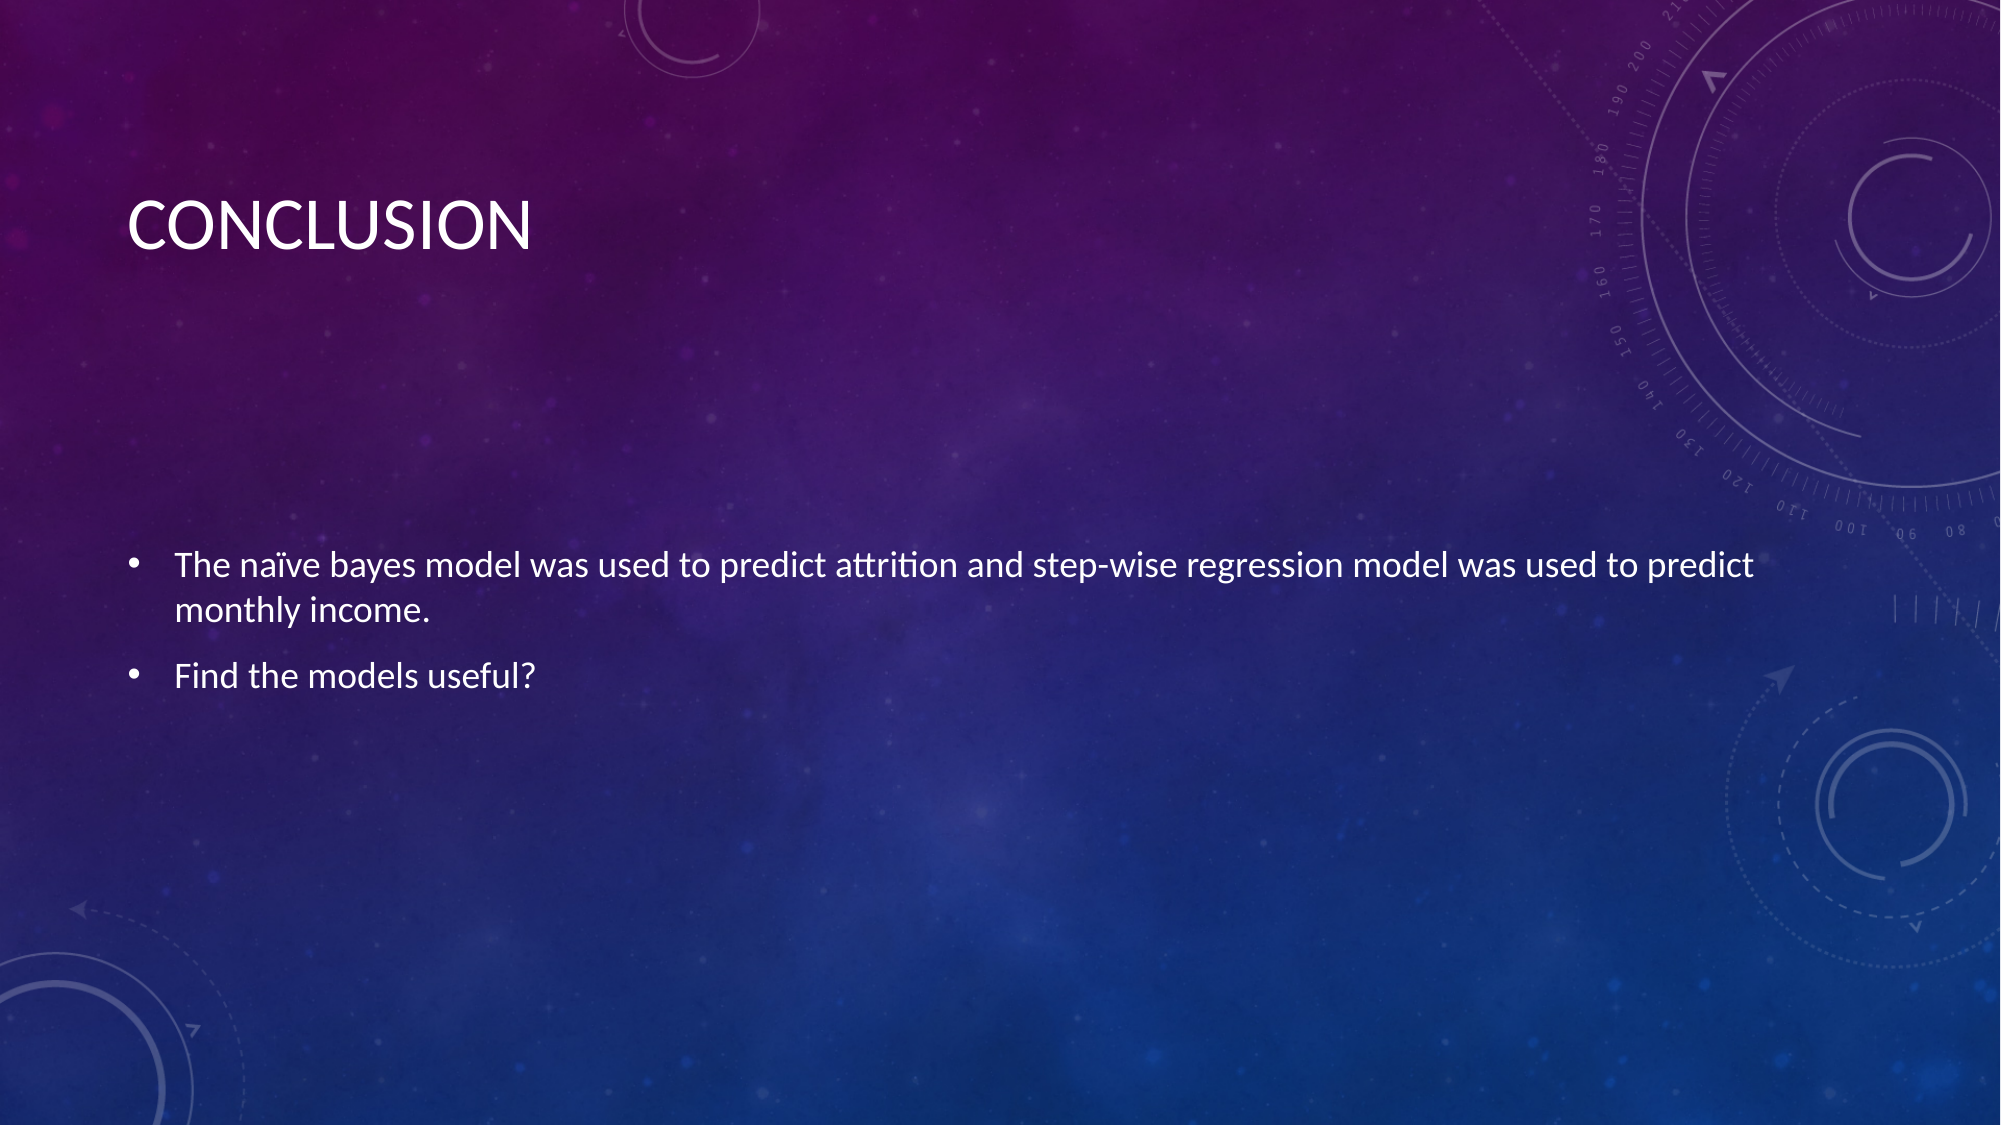

# Conclusion
The naïve bayes model was used to predict attrition and step-wise regression model was used to predict monthly income.
Find the models useful?